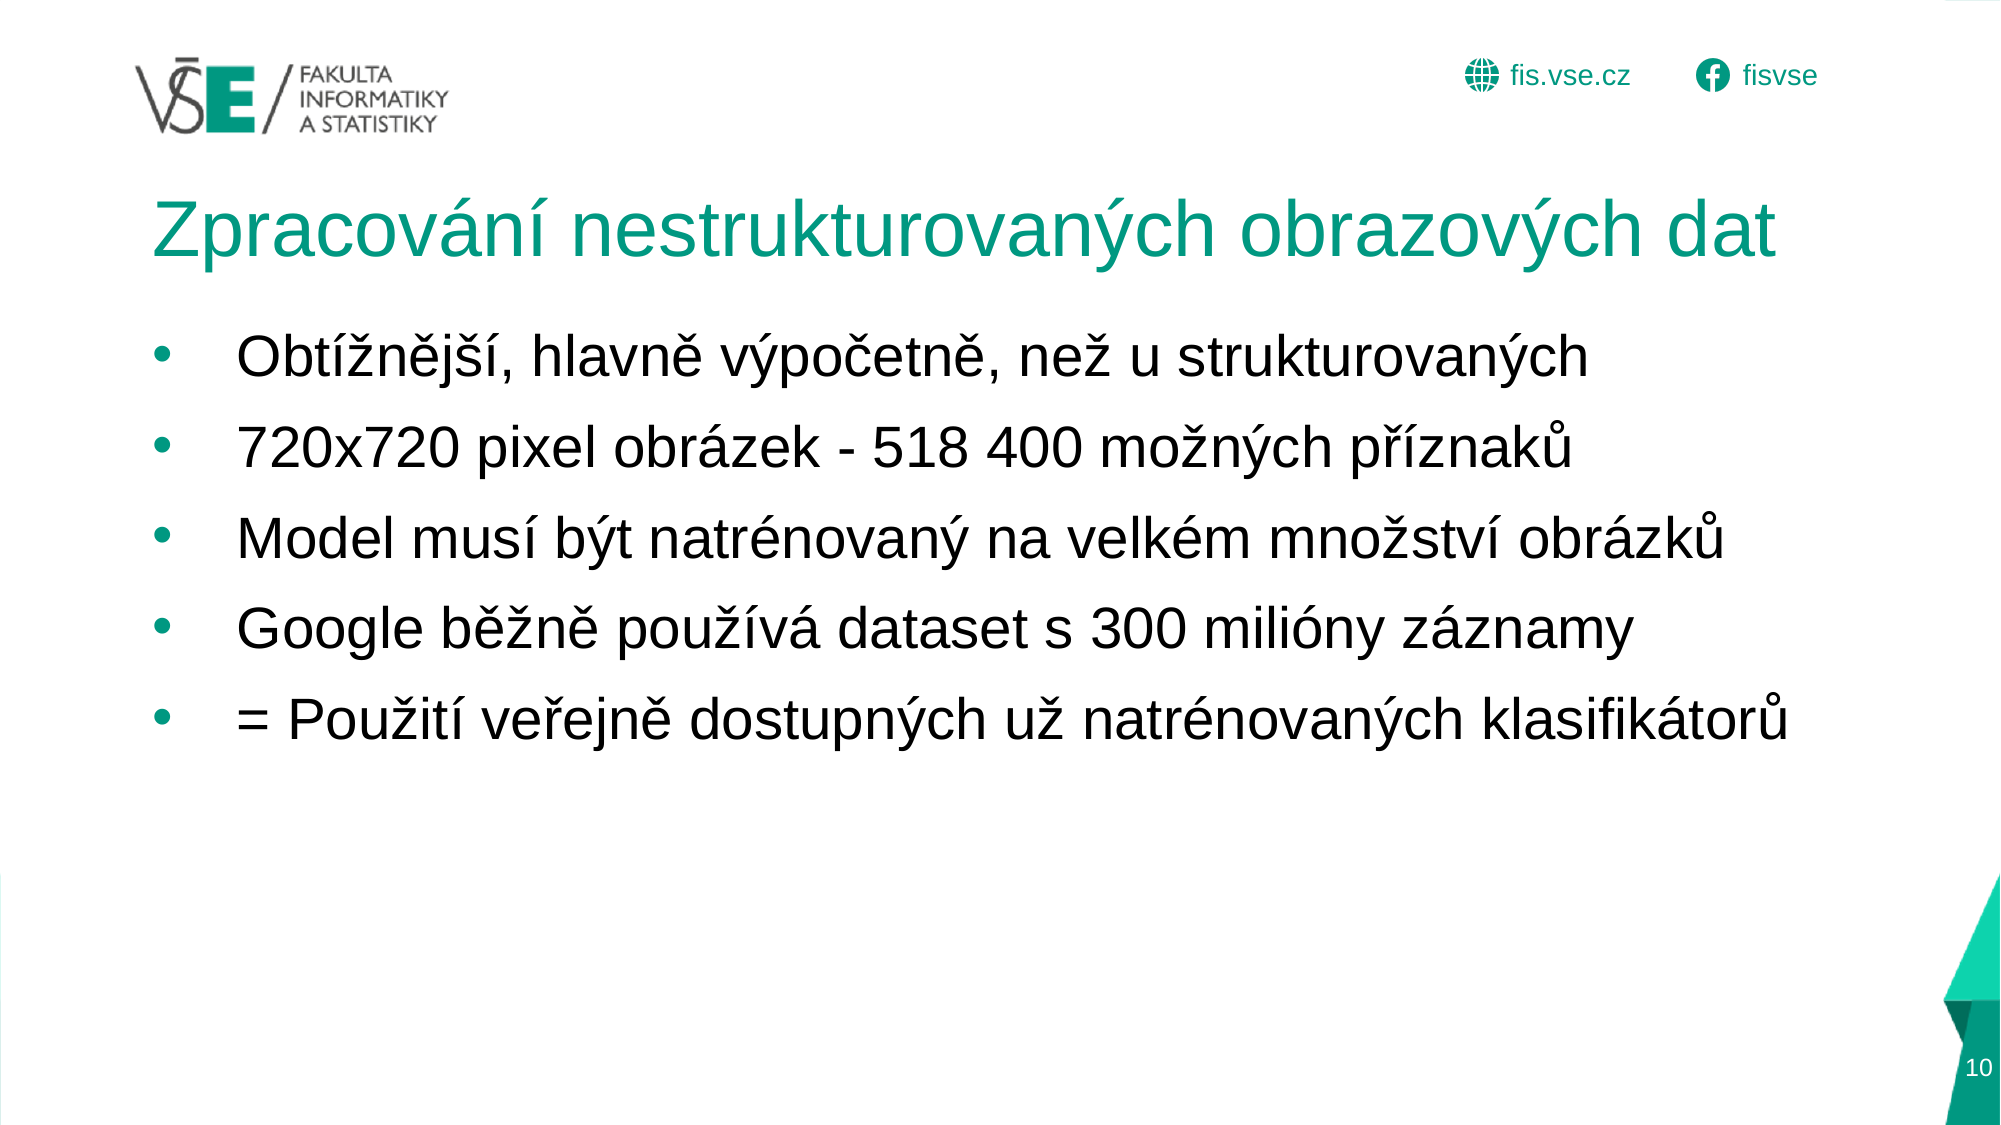

# Zpracování nestrukturovaných obrazových dat
Obtížnější, hlavně výpočetně, než u strukturovaných
720x720 pixel obrázek - 518 400 možných příznaků
Model musí být natrénovaný na velkém množství obrázků
Google běžně používá dataset s 300 milióny záznamy
= Použití veřejně dostupných už natrénovaných klasifikátorů